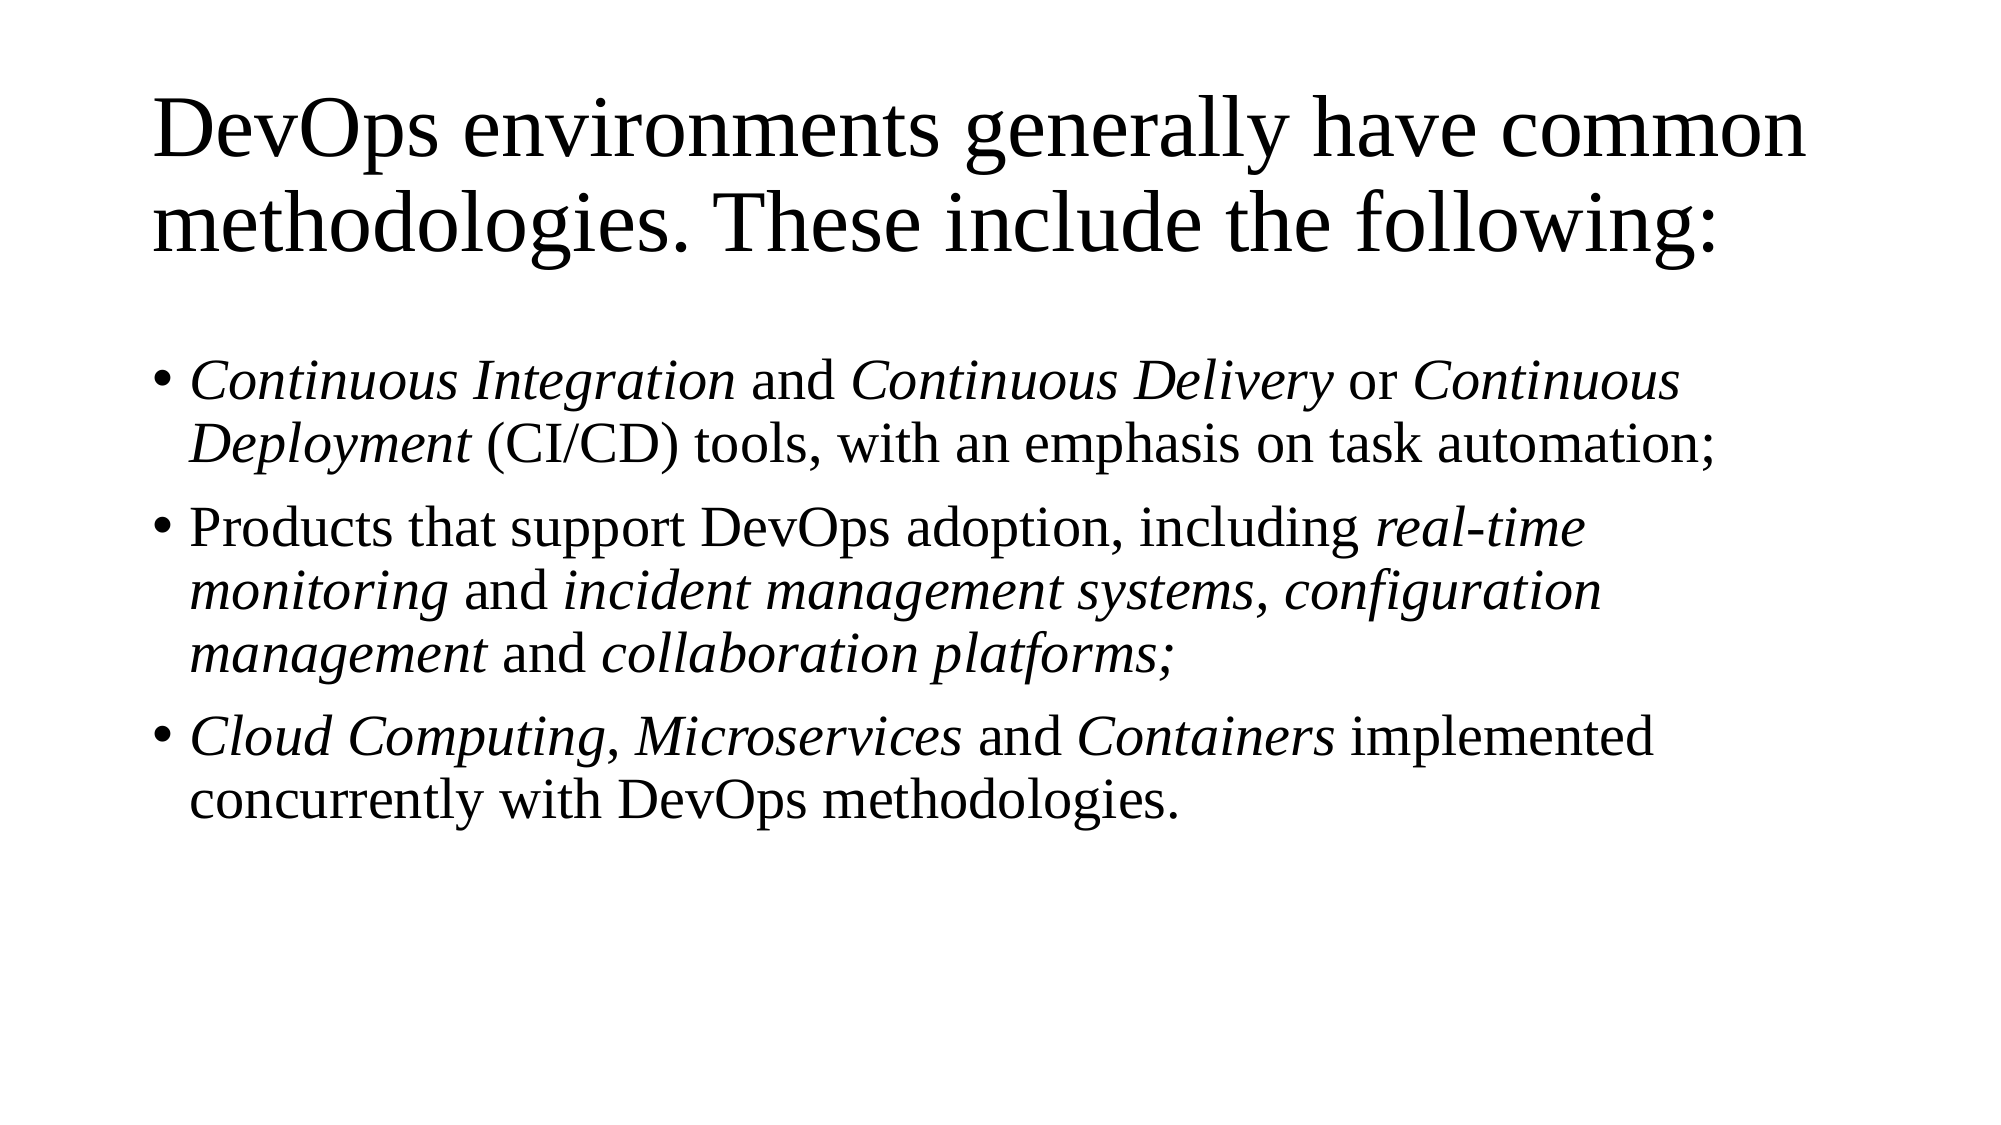

# DevOps environments generally have common methodologies. These include the following:
Continuous Integration and Continuous Delivery or Continuous Deployment (CI/CD) tools, with an emphasis on task automation;
Products that support DevOps adoption, including real-time monitoring and incident management systems, configuration management and collaboration platforms;
Cloud Computing, Microservices and Containers implemented concurrently with DevOps methodologies.